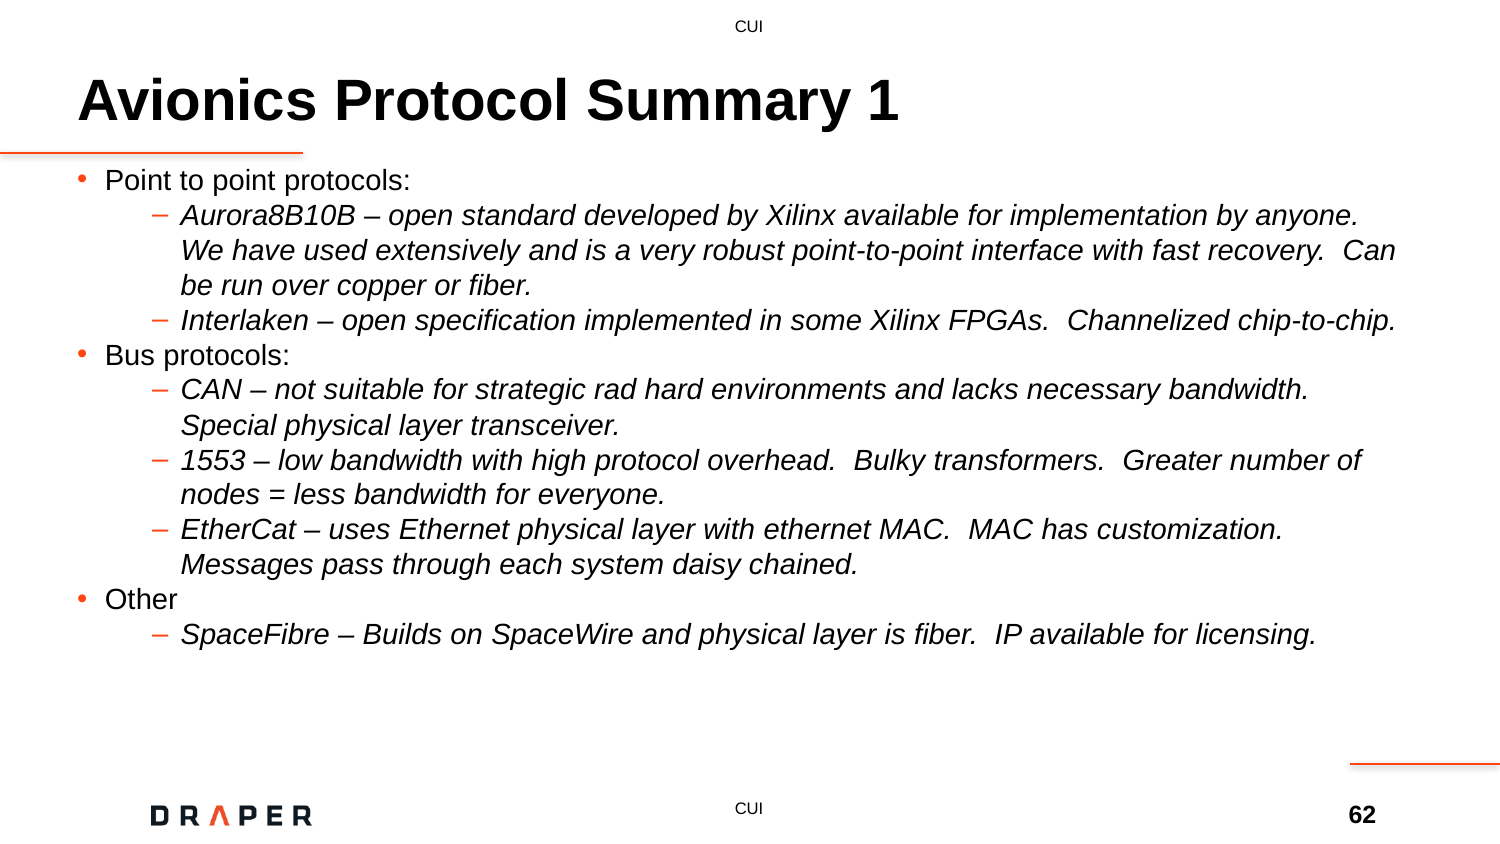

# Avionics Protocol Summary 1
Point to point protocols:
Aurora8B10B – open standard developed by Xilinx available for implementation by anyone.  We have used extensively and is a very robust point-to-point interface with fast recovery.  Can be run over copper or fiber.
Interlaken – open specification implemented in some Xilinx FPGAs.  Channelized chip-to-chip.
Bus protocols:
CAN – not suitable for strategic rad hard environments and lacks necessary bandwidth.  Special physical layer transceiver.
1553 – low bandwidth with high protocol overhead.  Bulky transformers.  Greater number of nodes = less bandwidth for everyone.
EtherCat – uses Ethernet physical layer with ethernet MAC.  MAC has customization.  Messages pass through each system daisy chained.
Other
SpaceFibre – Builds on SpaceWire and physical layer is fiber.  IP available for licensing.

62